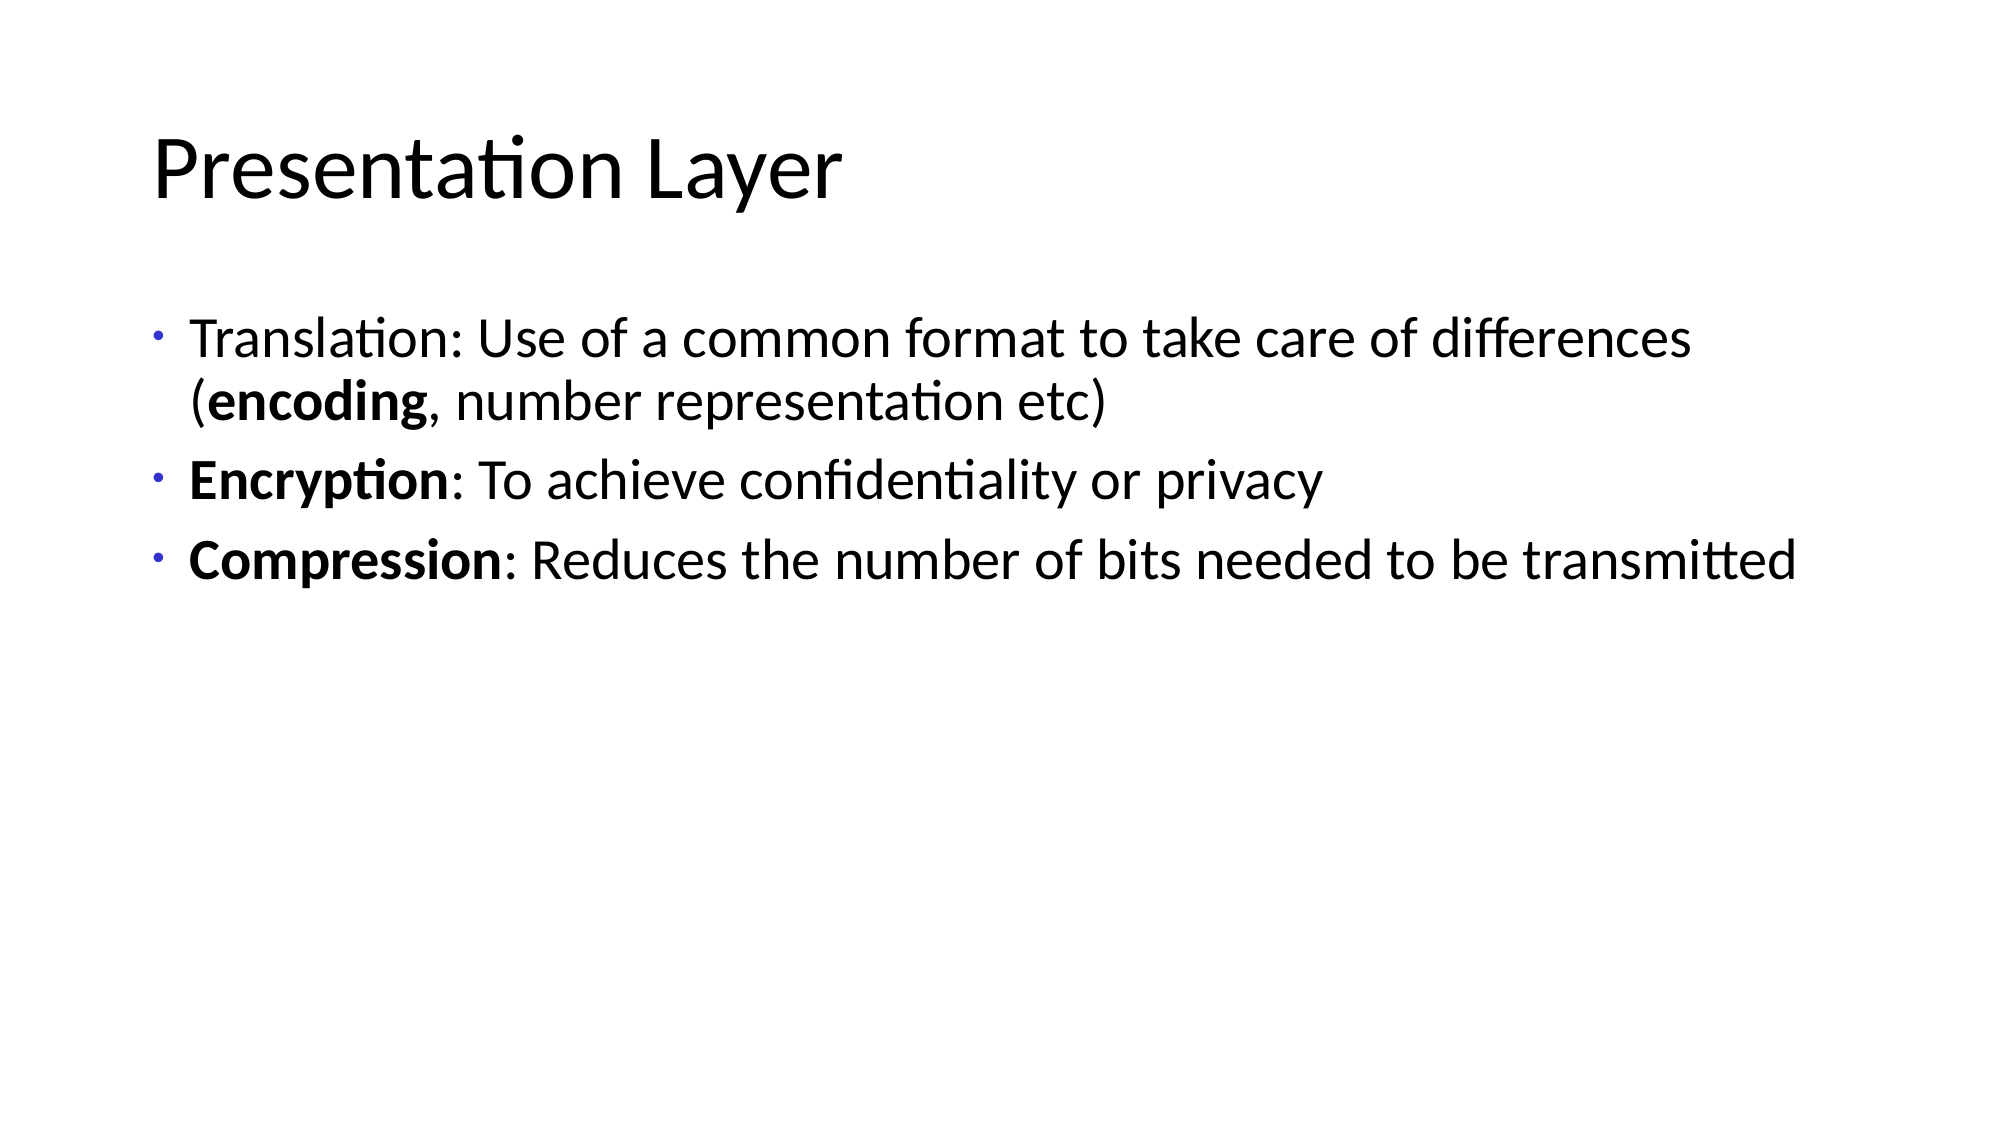

# Presentation Layer
Translation: Use of a common format to take care of differences (encoding, number representation etc)
Encryption: To achieve confidentiality or privacy
Compression: Reduces the number of bits needed to be transmitted